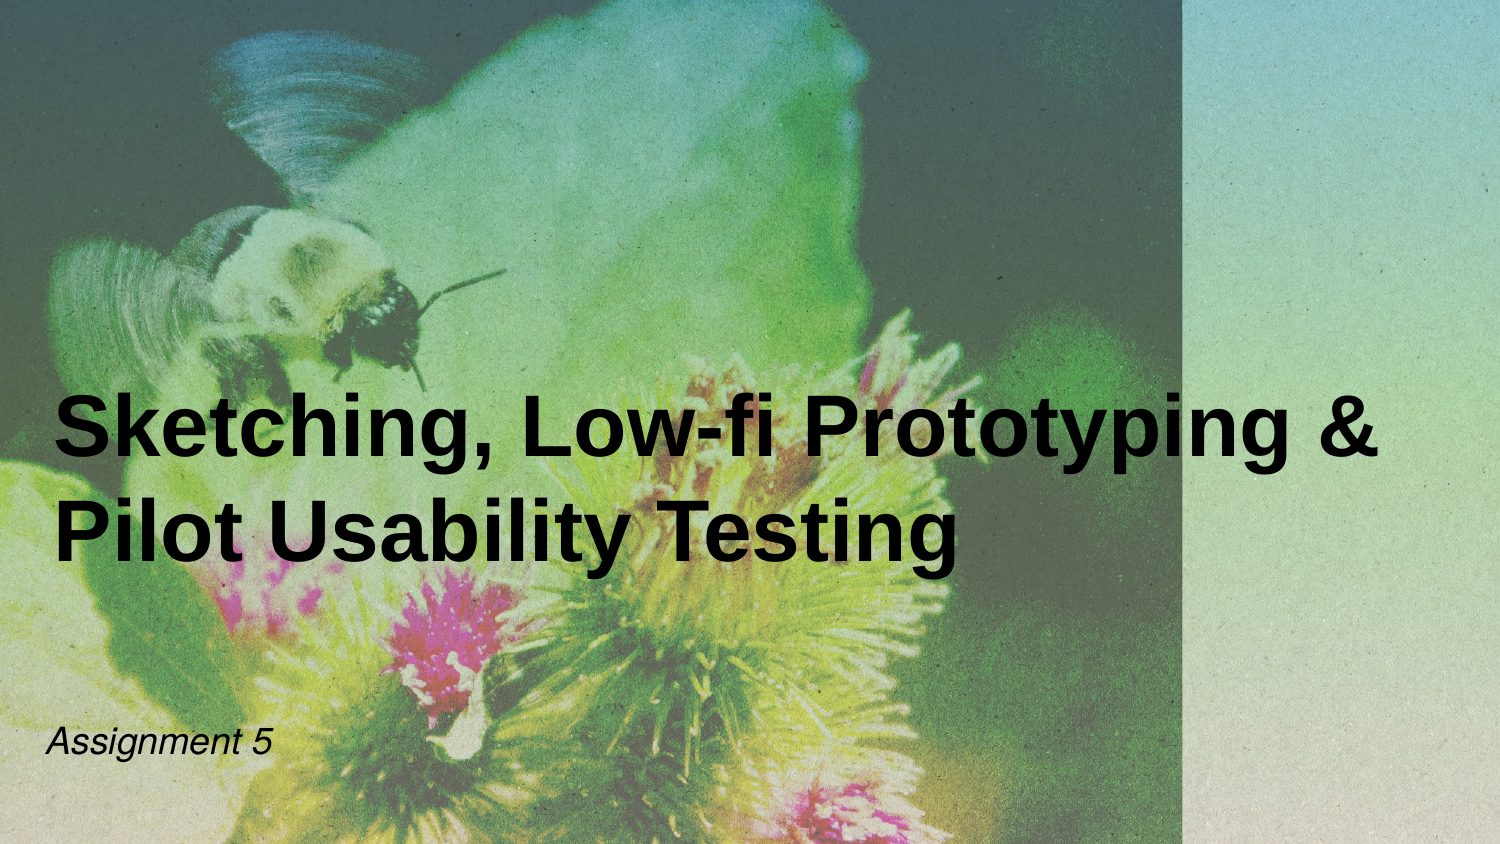

Sketching, Low-fi Prototyping & Pilot Usability Testing
Assignment 5